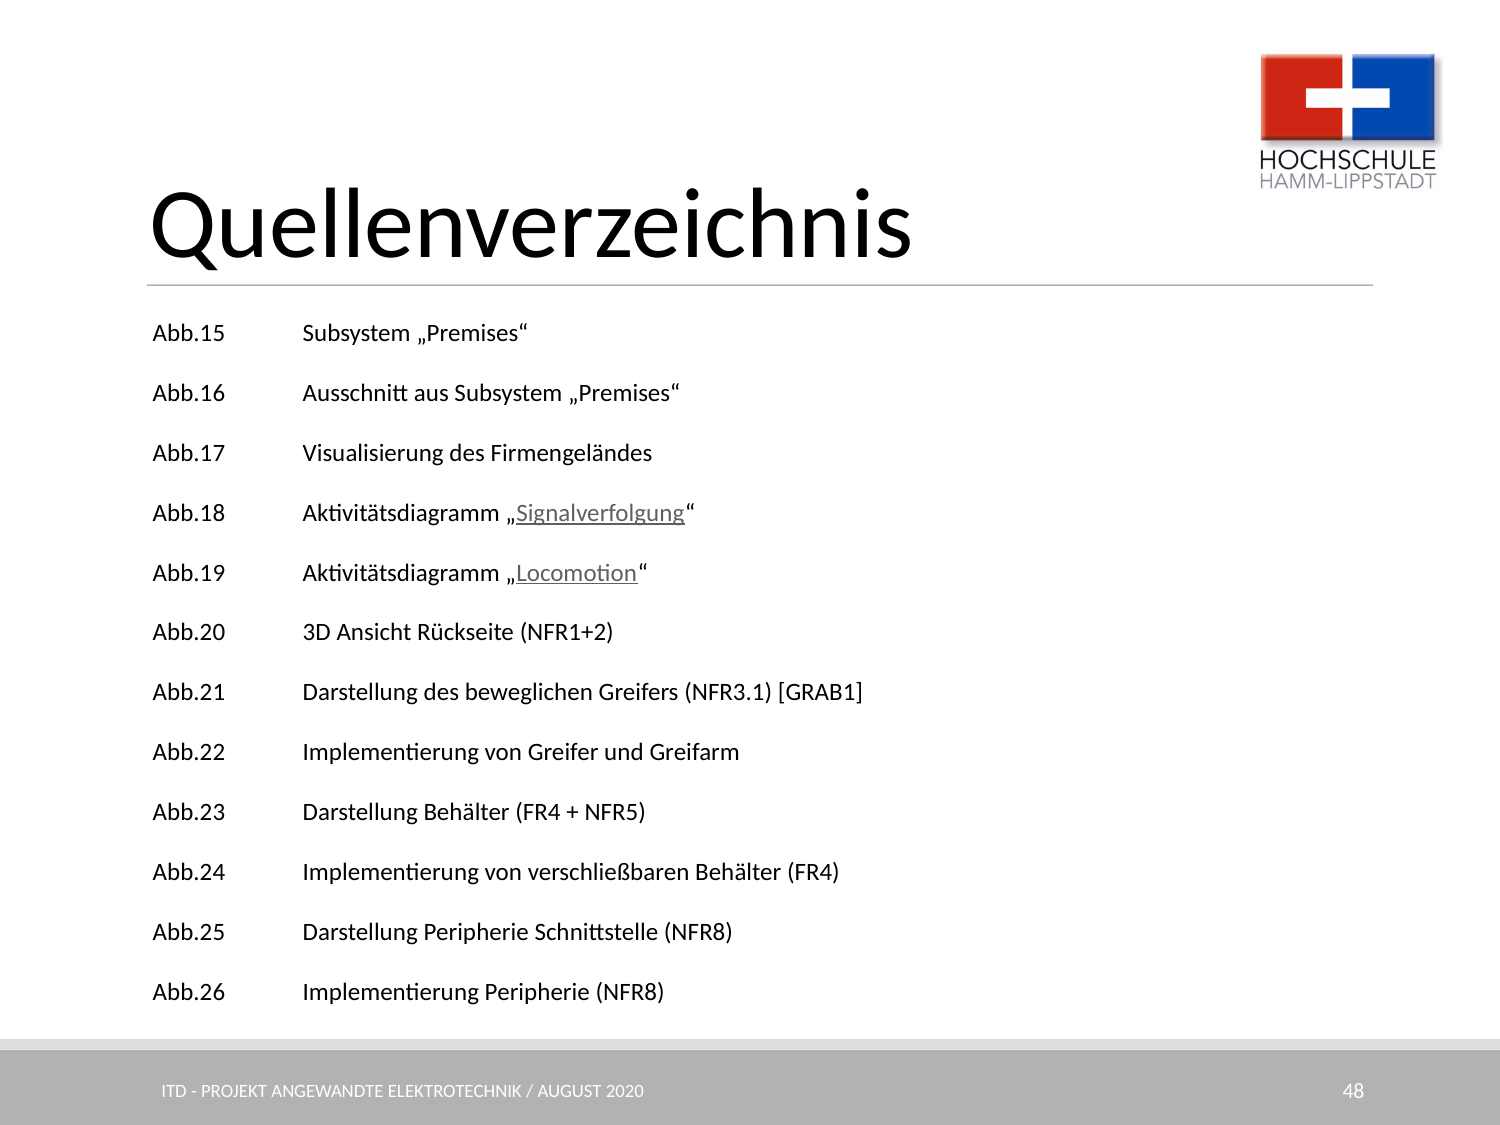

Quellenverzeichnis
Abb.15	Subsystem „Premises“

Abb.16	Ausschnitt aus Subsystem „Premises“

Abb.17	Visualisierung des Firmengeländes

Abb.18	Aktivitätsdiagramm „Signalverfolgung“

Abb.19 	Aktivitätsdiagramm „Locomotion“

Abb.20	3D Ansicht Rückseite (NFR1+2)

Abb.21	Darstellung des beweglichen Greifers (NFR3.1) [GRAB1]

Abb.22	Implementierung von Greifer und Greifarm

Abb.23	Darstellung Behälter (FR4 + NFR5)

Abb.24	Implementierung von verschließbaren Behälter (FR4)

Abb.25	Darstellung Peripherie Schnittstelle (NFR8)

Abb.26	Implementierung Peripherie (NFR8)

ITD - Projekt angewandte Elektrotechnik / August 2020
48